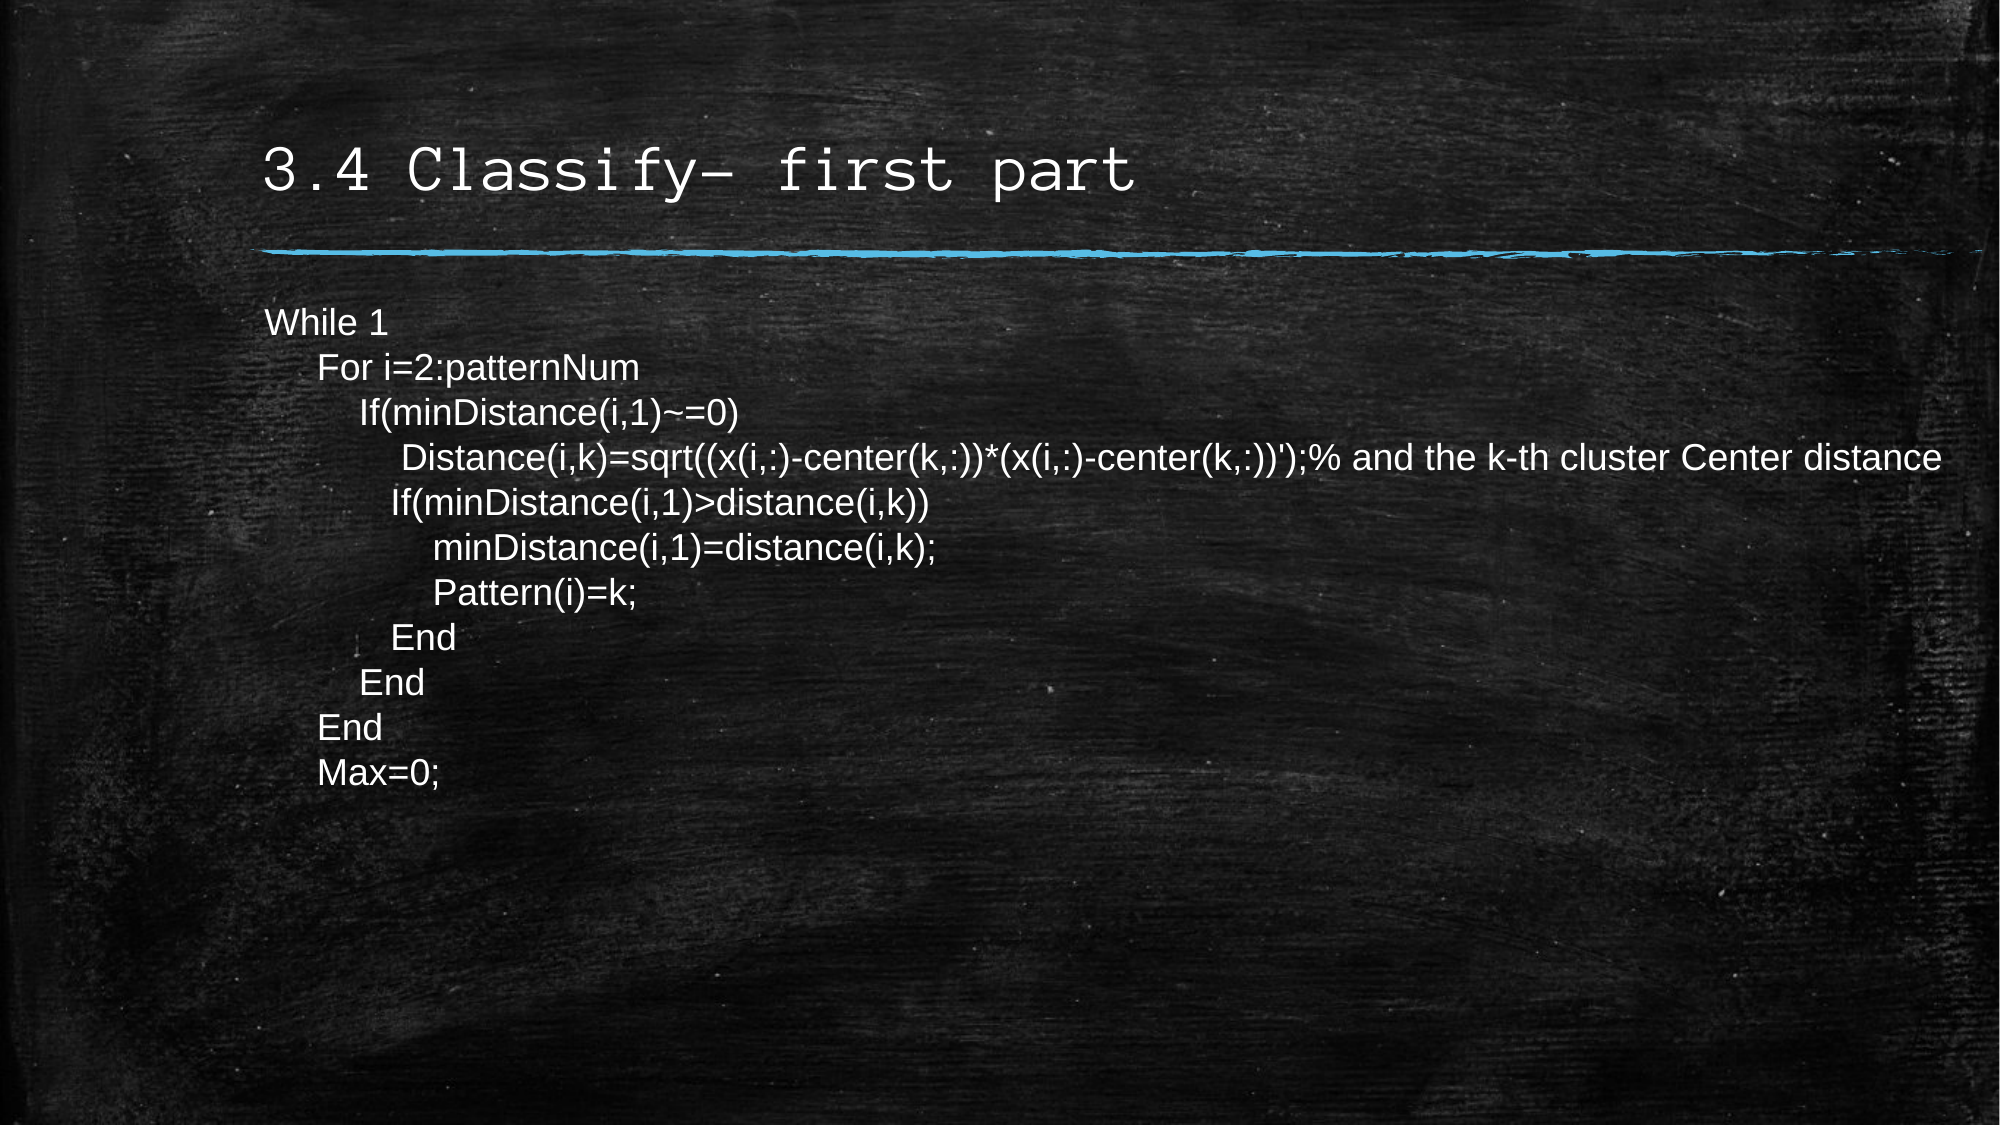

# 3.4 Classify- first part
While 1
     For i=2:patternNum
         If(minDistance(i,1)~=0)
             Distance(i,k)=sqrt((x(i,:)-center(k,:))*(x(i,:)-center(k,:))');% and the k-th cluster Center distance
            If(minDistance(i,1)>distance(i,k))
                minDistance(i,1)=distance(i,k);
                Pattern(i)=k;
            End
         End
     End
     Max=0;